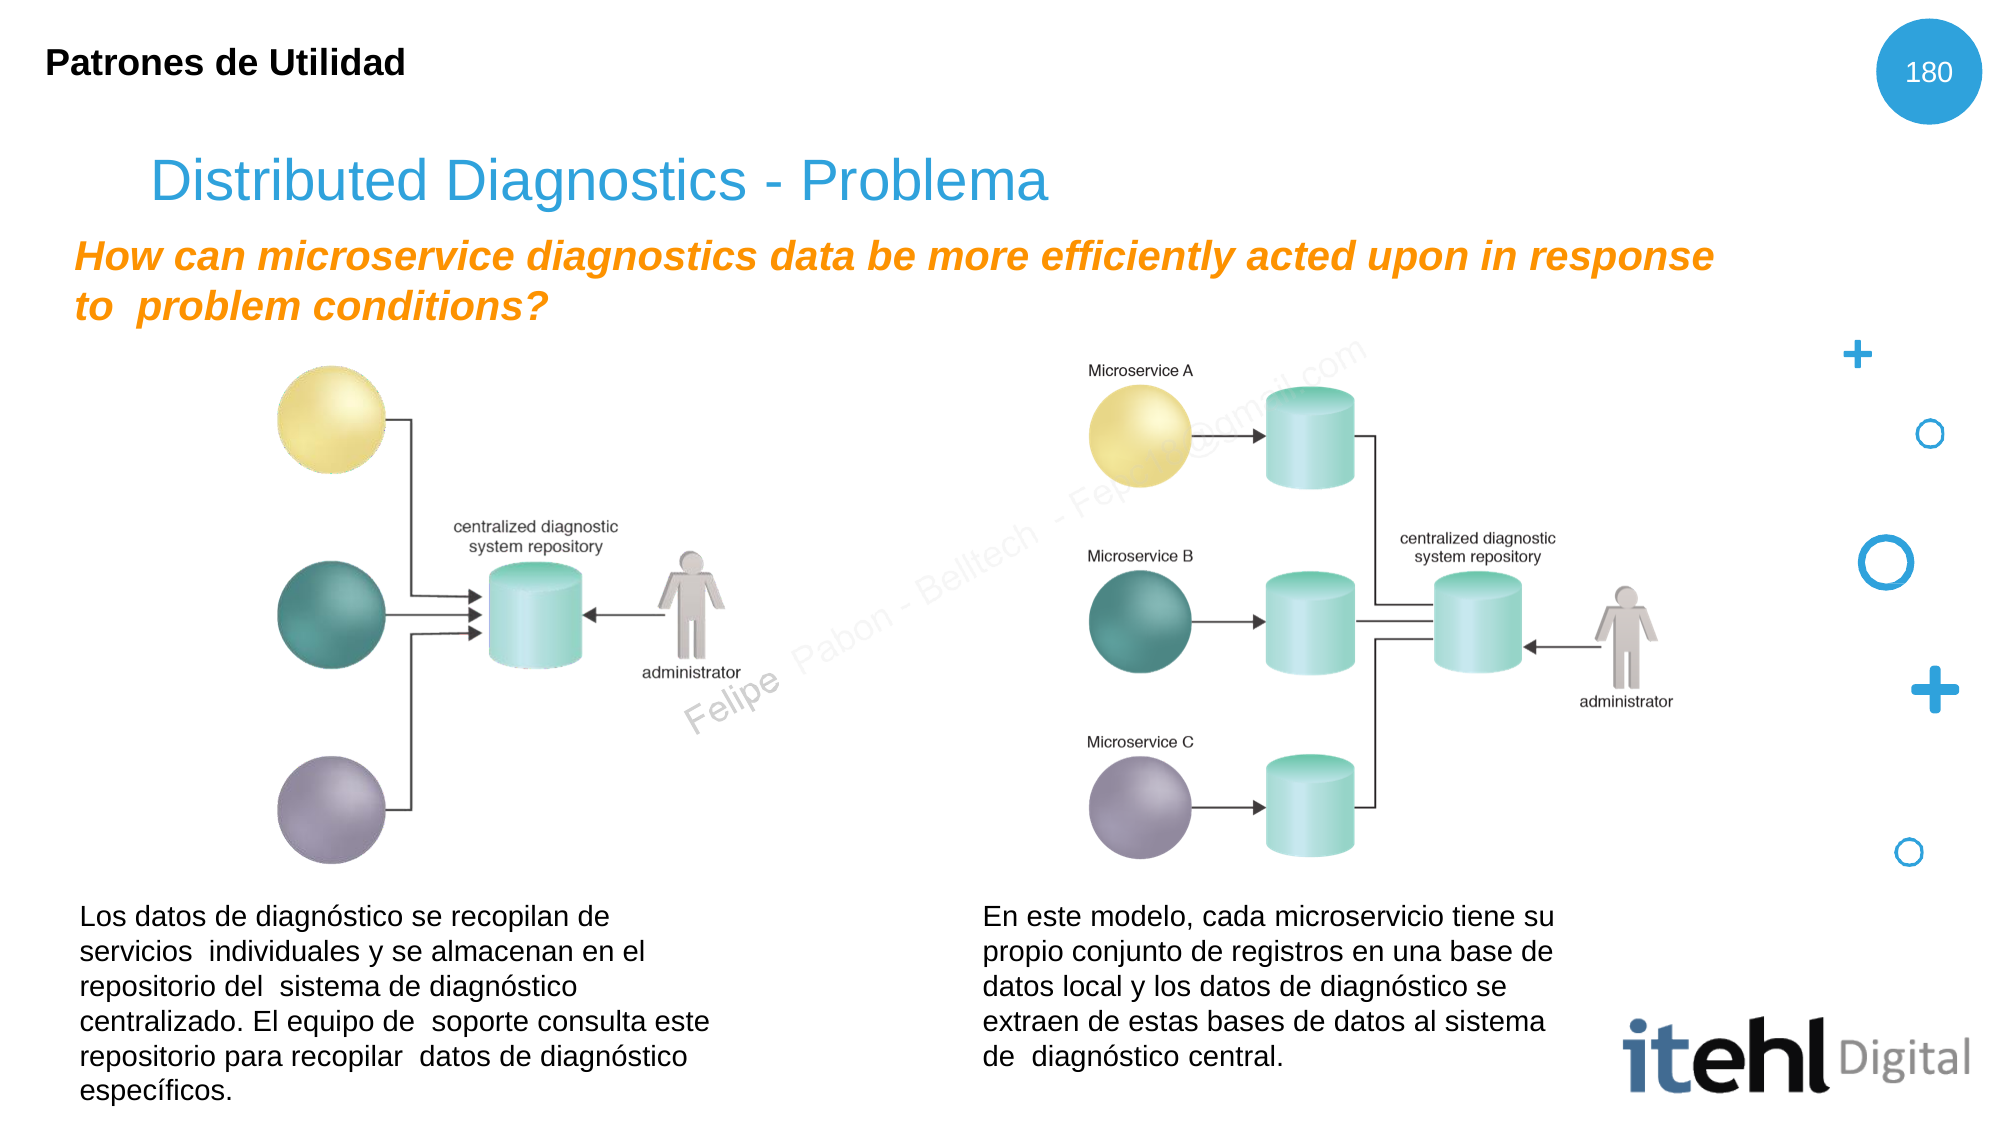

Patrones de Utilidad
180
# Distributed Diagnostics - Problema
How can microservice diagnostics data be more efficiently acted upon in response to  problem conditions?

Los datos de diagnóstico se recopilan de servicios  individuales y se almacenan en el repositorio del  sistema de diagnóstico centralizado. El equipo de  soporte consulta este repositorio para recopilar  datos de diagnóstico específicos.
En este modelo, cada microservicio tiene su  propio conjunto de registros en una base de  datos local y los datos de diagnóstico se  extraen de estas bases de datos al sistema de  diagnóstico central.